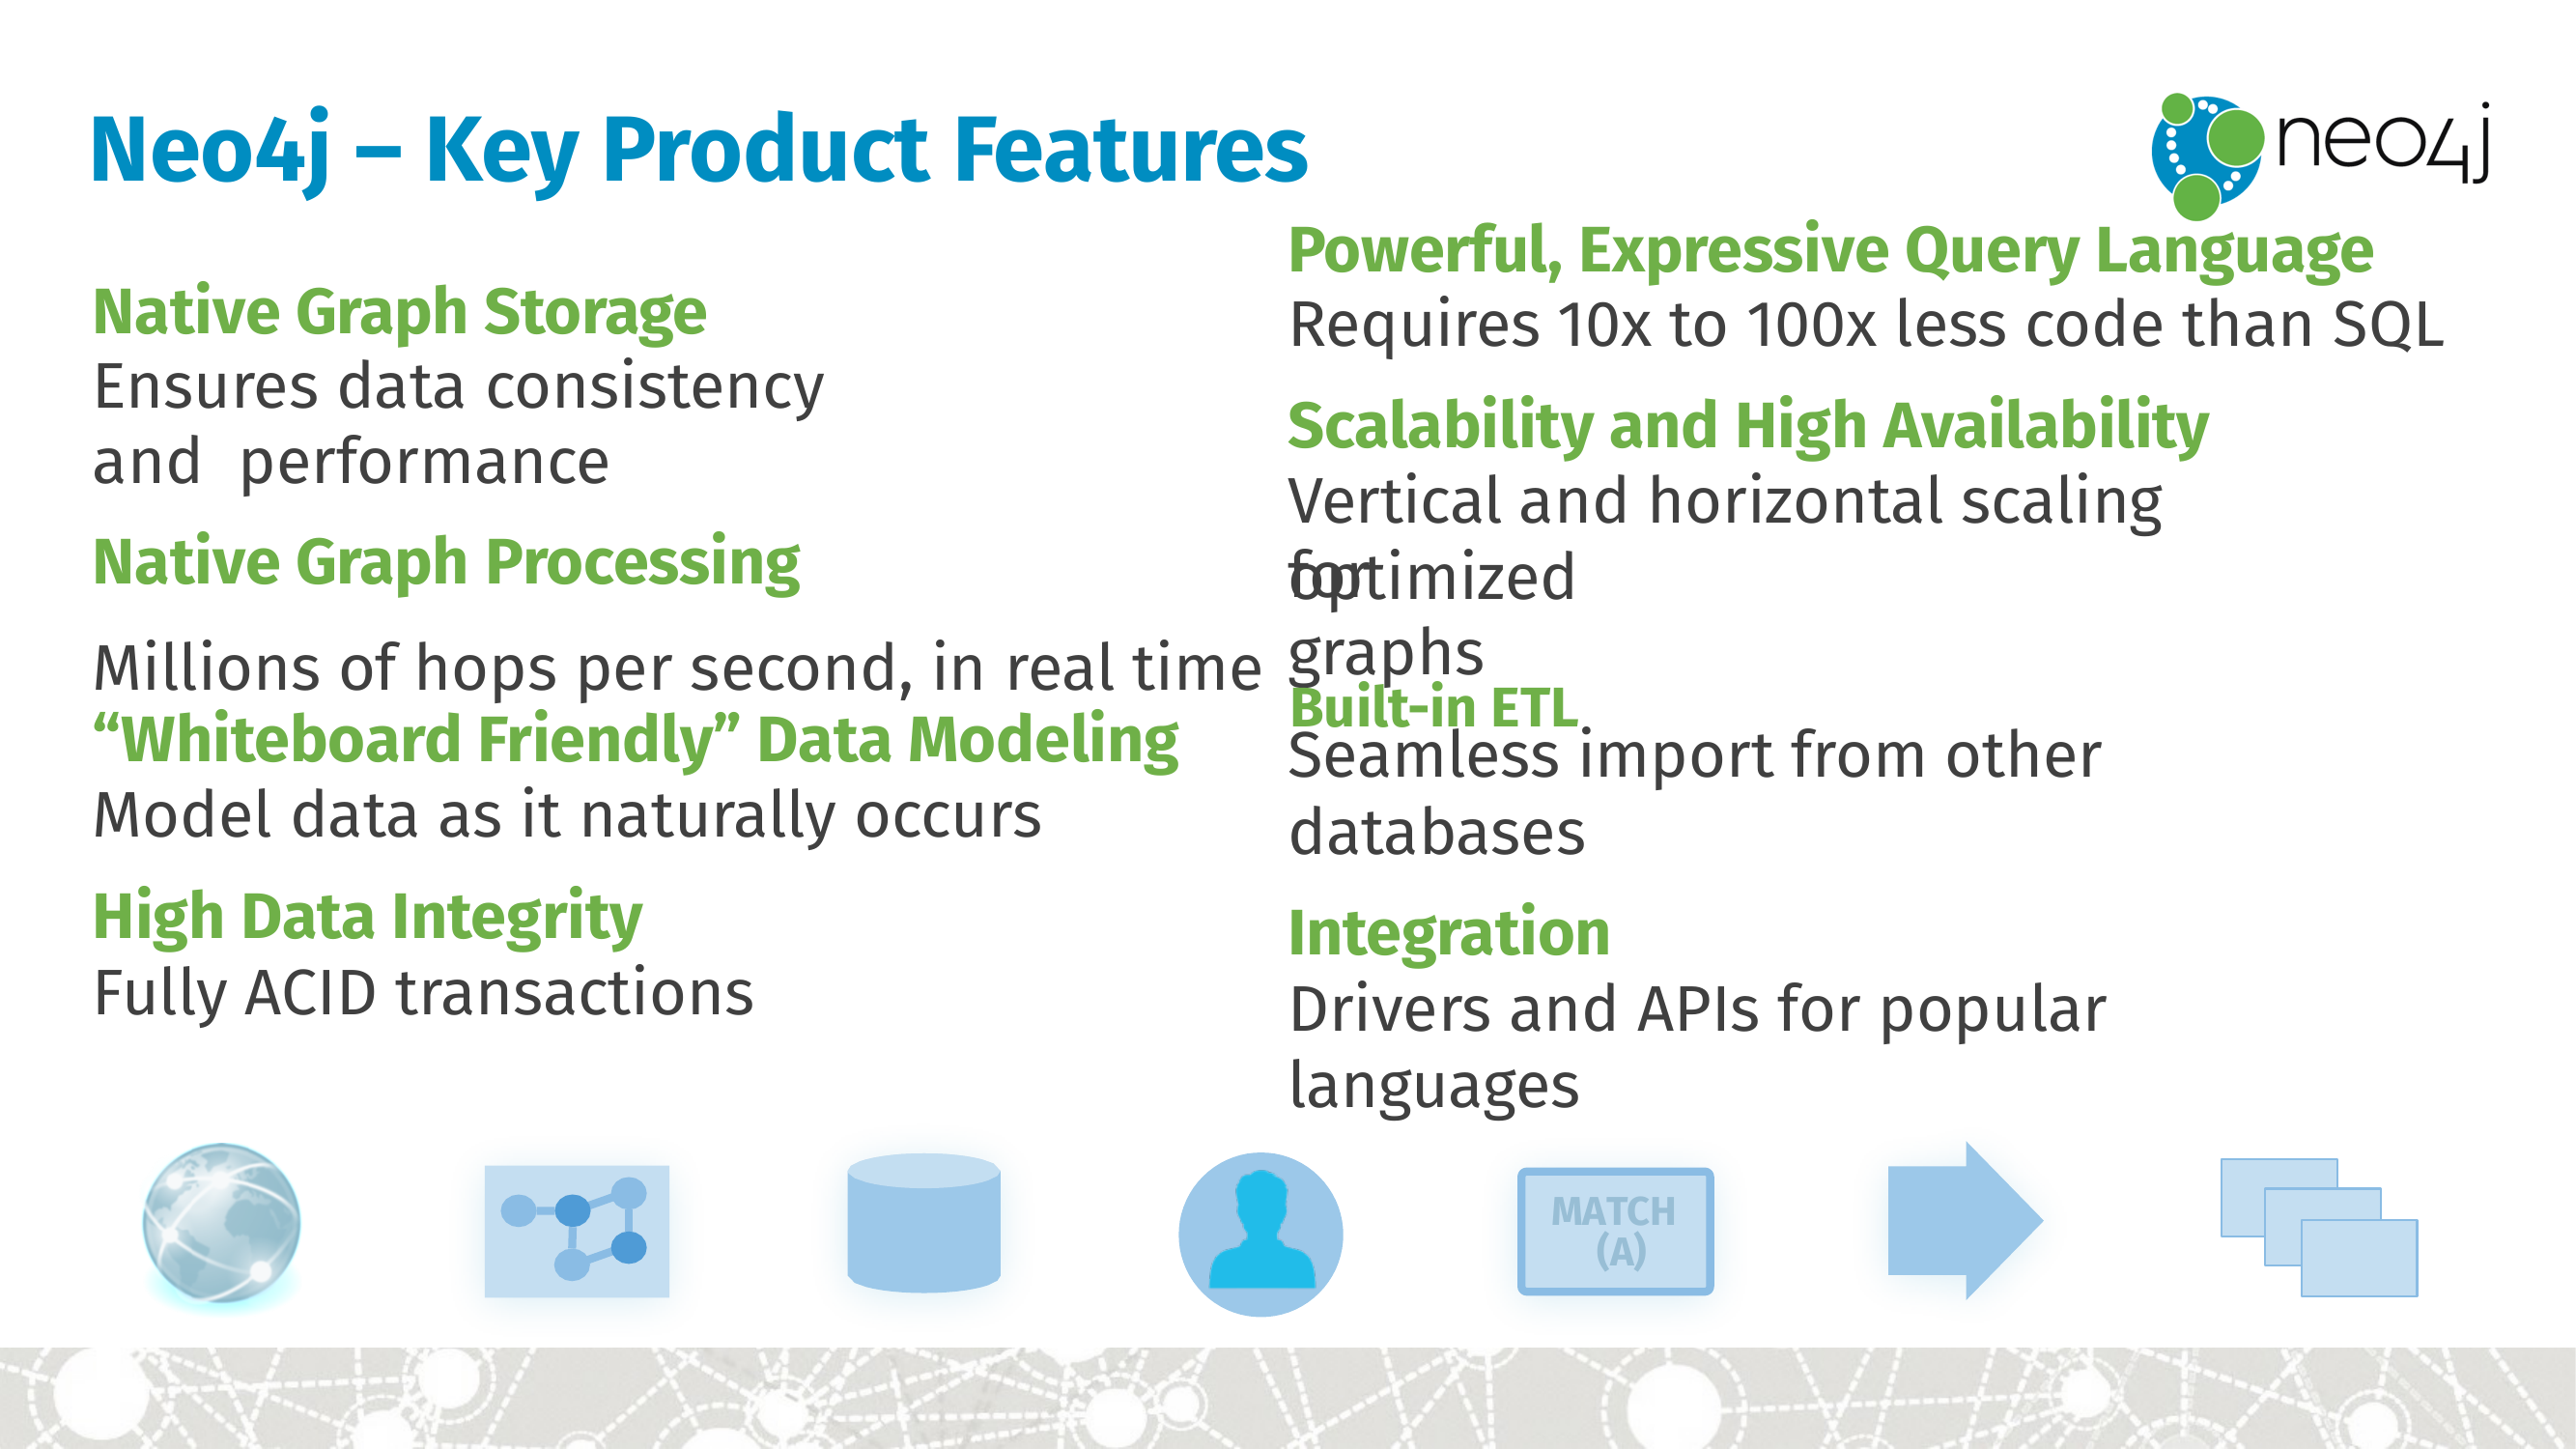

# Neo4j – Key Product Features
Powerful, Expressive Query Language
Requires 10x to 100x less code than SQL
Scalability and High Availability
Vertical and horizontal scaling optimized
Native Graph Storage  Ensures data consistency and  performance
Native Graph Processing
for graphs
Millions of hops per second, in real time	Built-in ETL
Seamless import from other databases
Integration
Drivers and APIs for popular languages
“Whiteboard Friendly” Data Modeling
Model data as it naturally occurs
High Data Integrity
Fully ACID transactions

MATCH  (A)